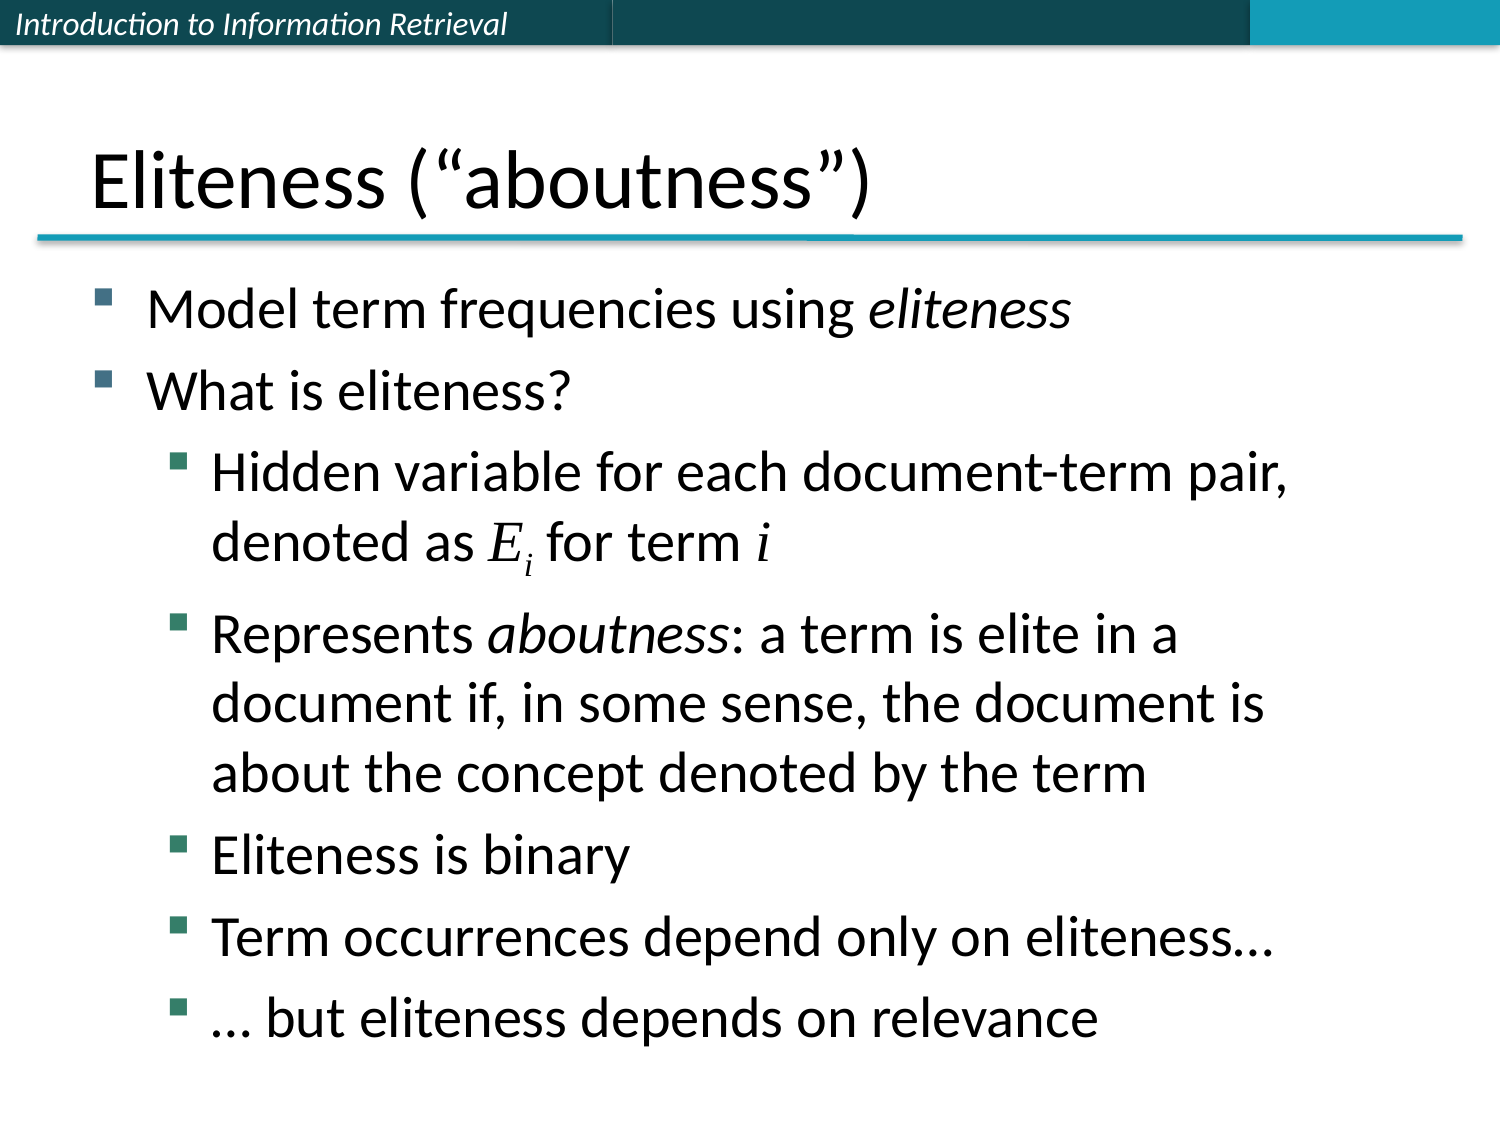

# Eliteness (“aboutness”)
Model term frequencies using eliteness
What is eliteness?
Hidden variable for each document-term pair, denoted as Ei for term i
Represents aboutness: a term is elite in a document if, in some sense, the document is about the concept denoted by the term
Eliteness is binary
Term occurrences depend only on eliteness…
… but eliteness depends on relevance